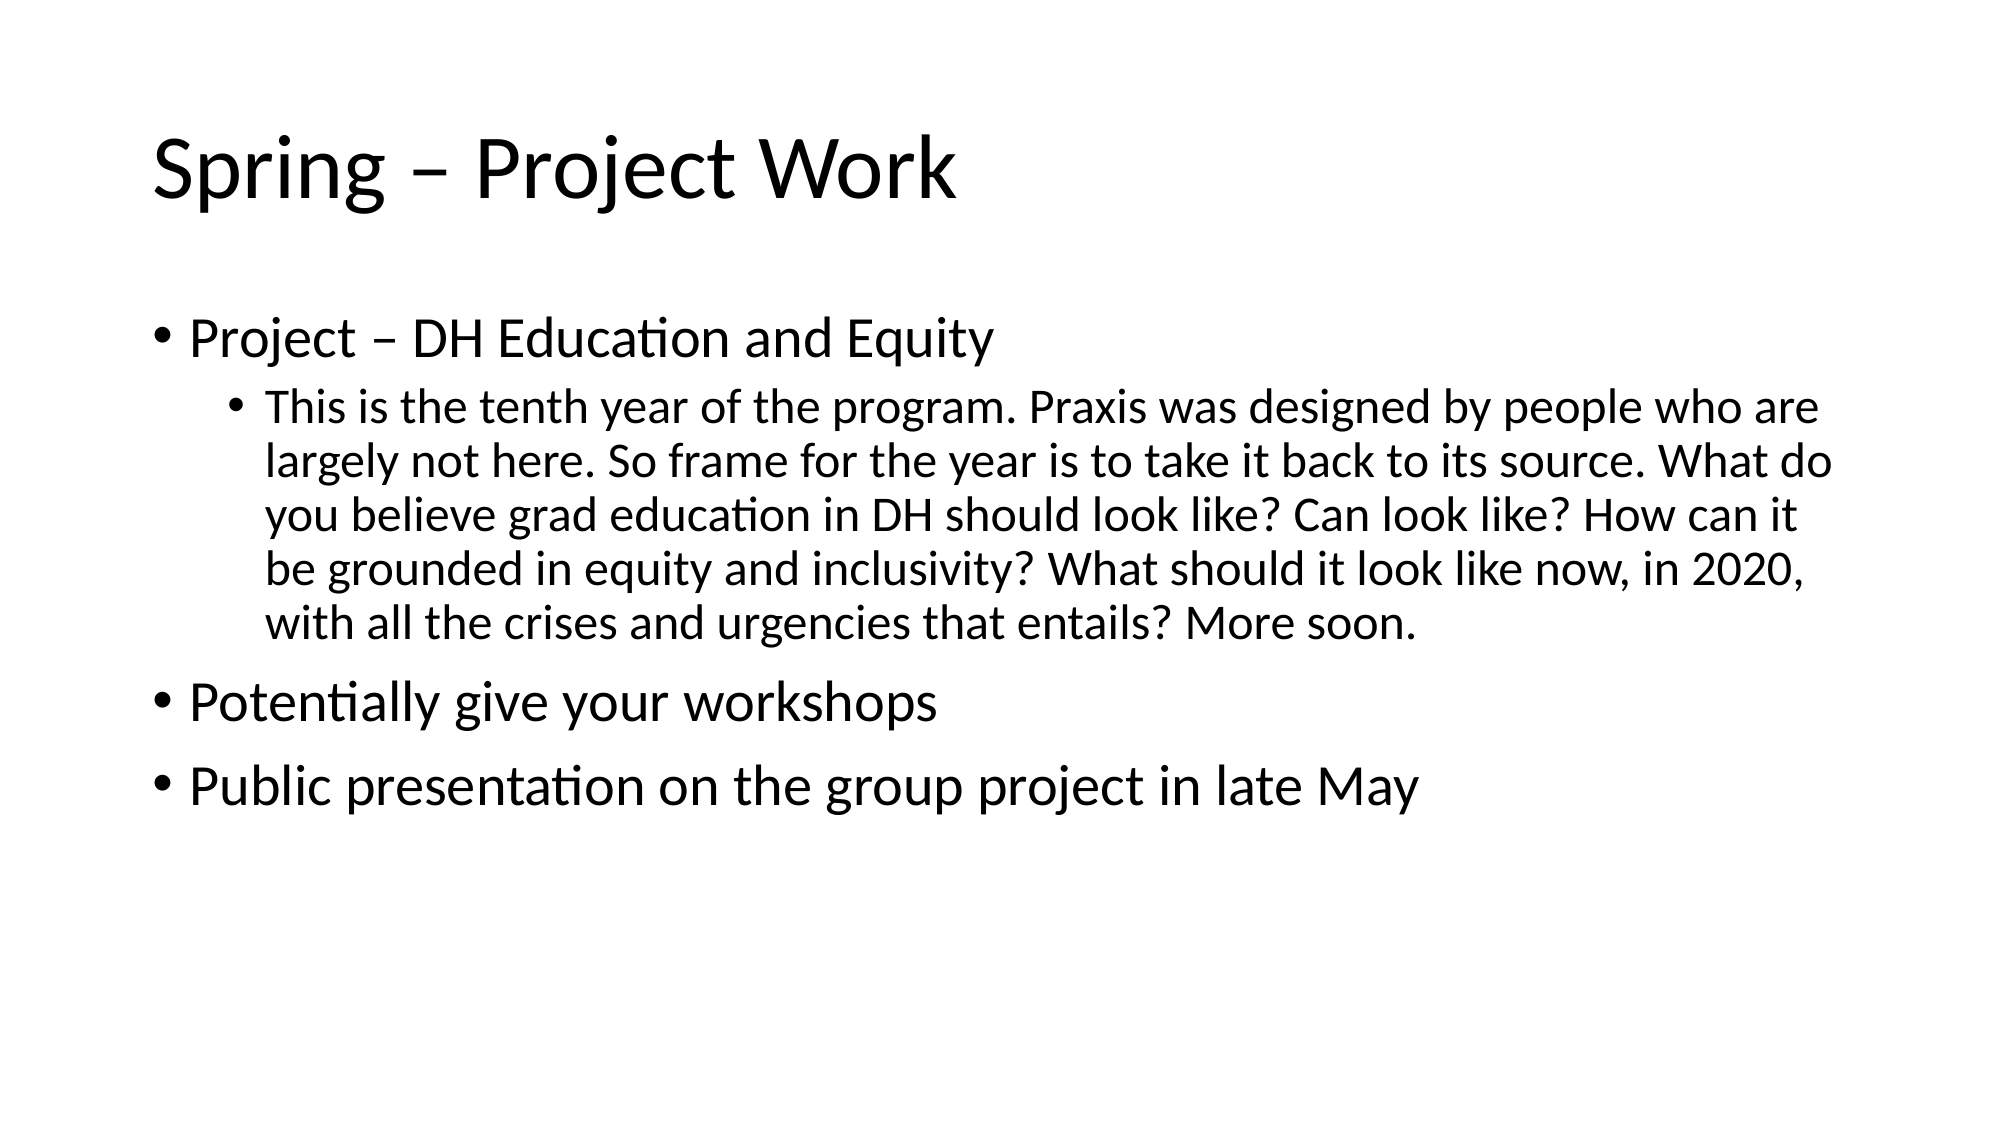

# Spring – Project Work
Project – DH Education and Equity
This is the tenth year of the program. Praxis was designed by people who are largely not here. So frame for the year is to take it back to its source. What do you believe grad education in DH should look like? Can look like? How can it be grounded in equity and inclusivity? What should it look like now, in 2020, with all the crises and urgencies that entails? More soon.
Potentially give your workshops
Public presentation on the group project in late May